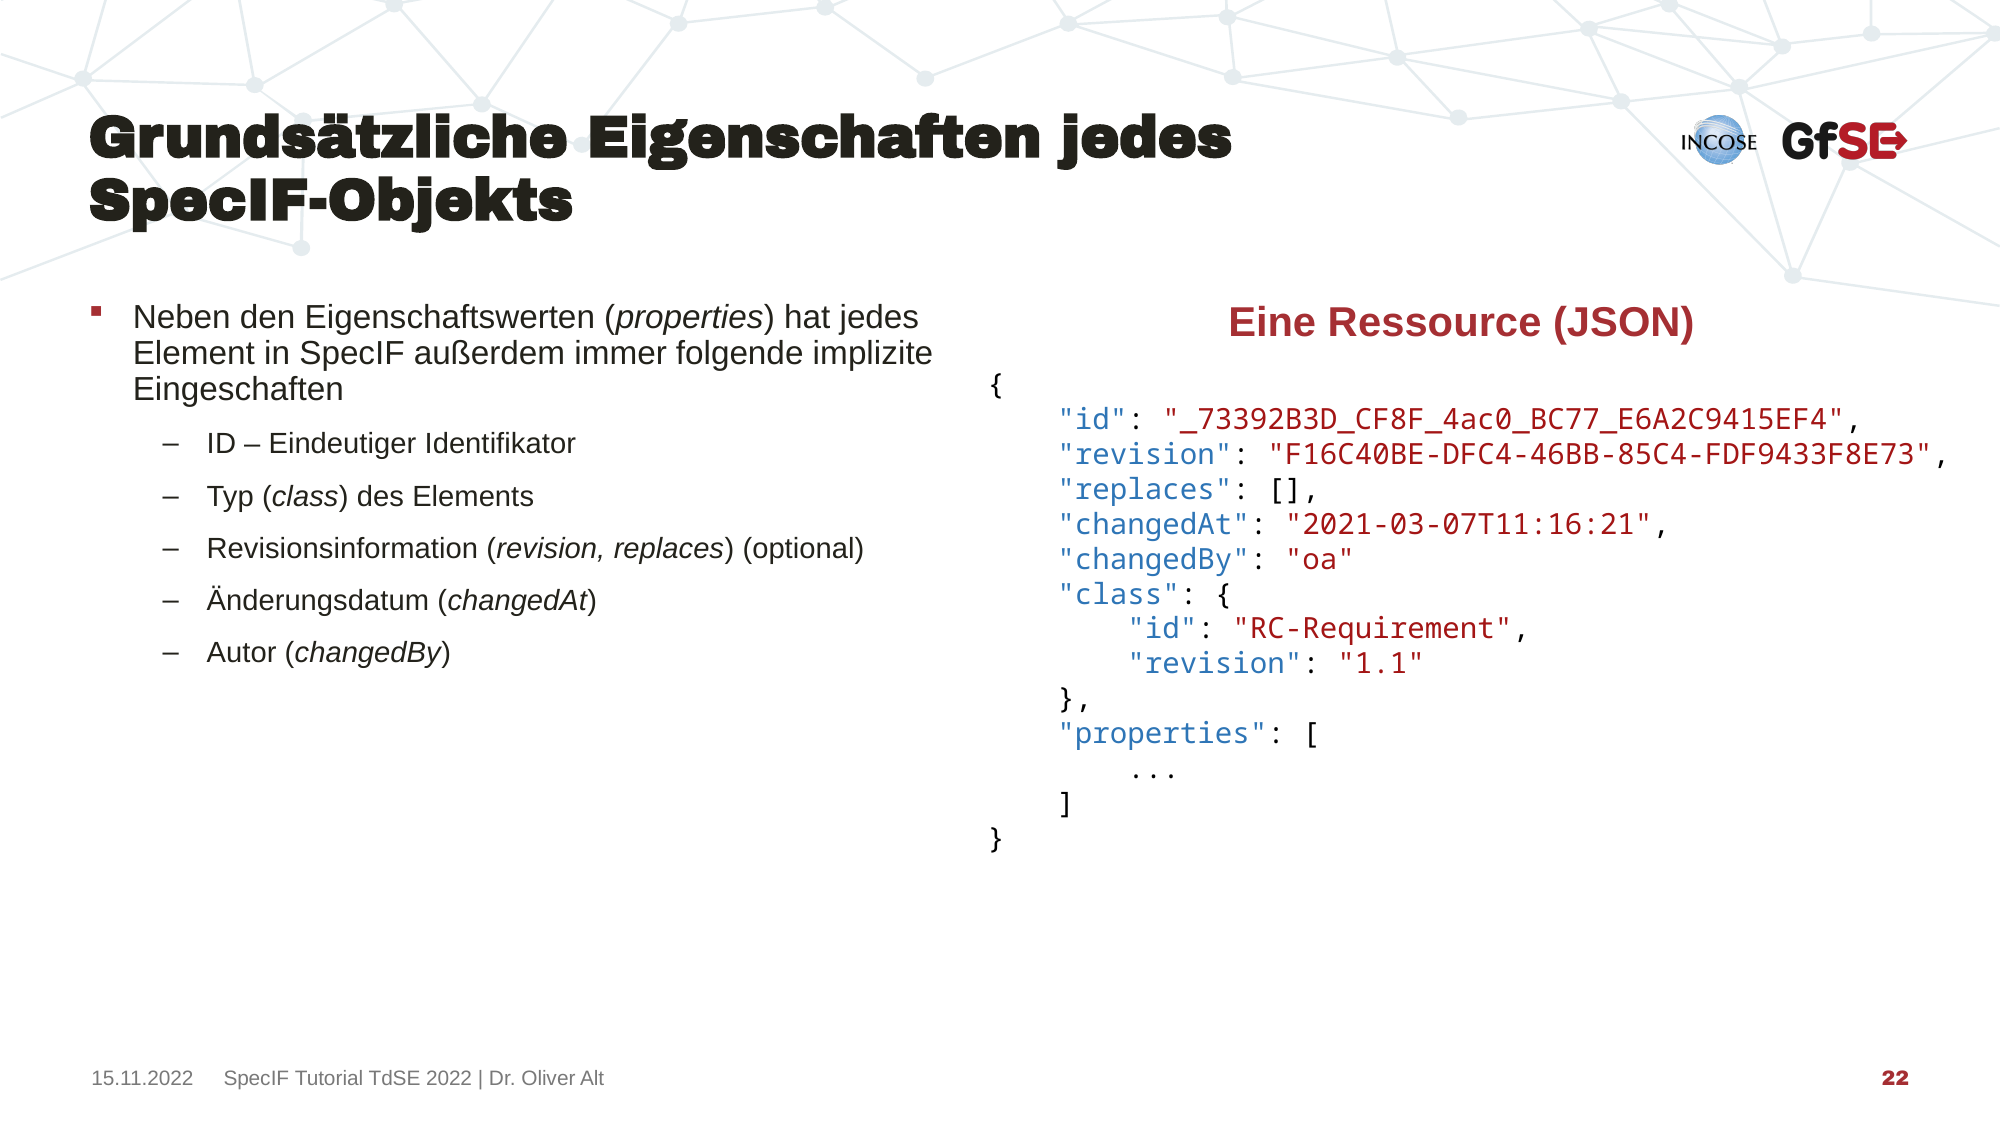

# Grundsätzliche Eigenschaften jedes SpecIF-Objekts

Neben den Eigenschaftswerten (properties) hat jedes Element in SpecIF außerdem immer folgende implizite Eingeschaften
ID – Eindeutiger Identifikator
Typ (class) des Elements
Revisionsinformation (revision, replaces) (optional)
Änderungsdatum (changedAt)
Autor (changedBy)

Eine Ressource (JSON)
{
    "id": "_73392B3D_CF8F_4ac0_BC77_E6A2C9415EF4",
    "revision": "F16C40BE-DFC4-46BB-85C4-FDF9433F8E73",
    "replaces": [],
    "changedAt": "2021-03-07T11:16:21",
    "changedBy": "oa"
    "class": {
        "id": "RC-Requirement",
        "revision": "1.1"
    },
    "properties": [
        ...
    ]
}
15.11.2022
SpecIF Tutorial TdSE 2022 | Dr. Oliver Alt
22